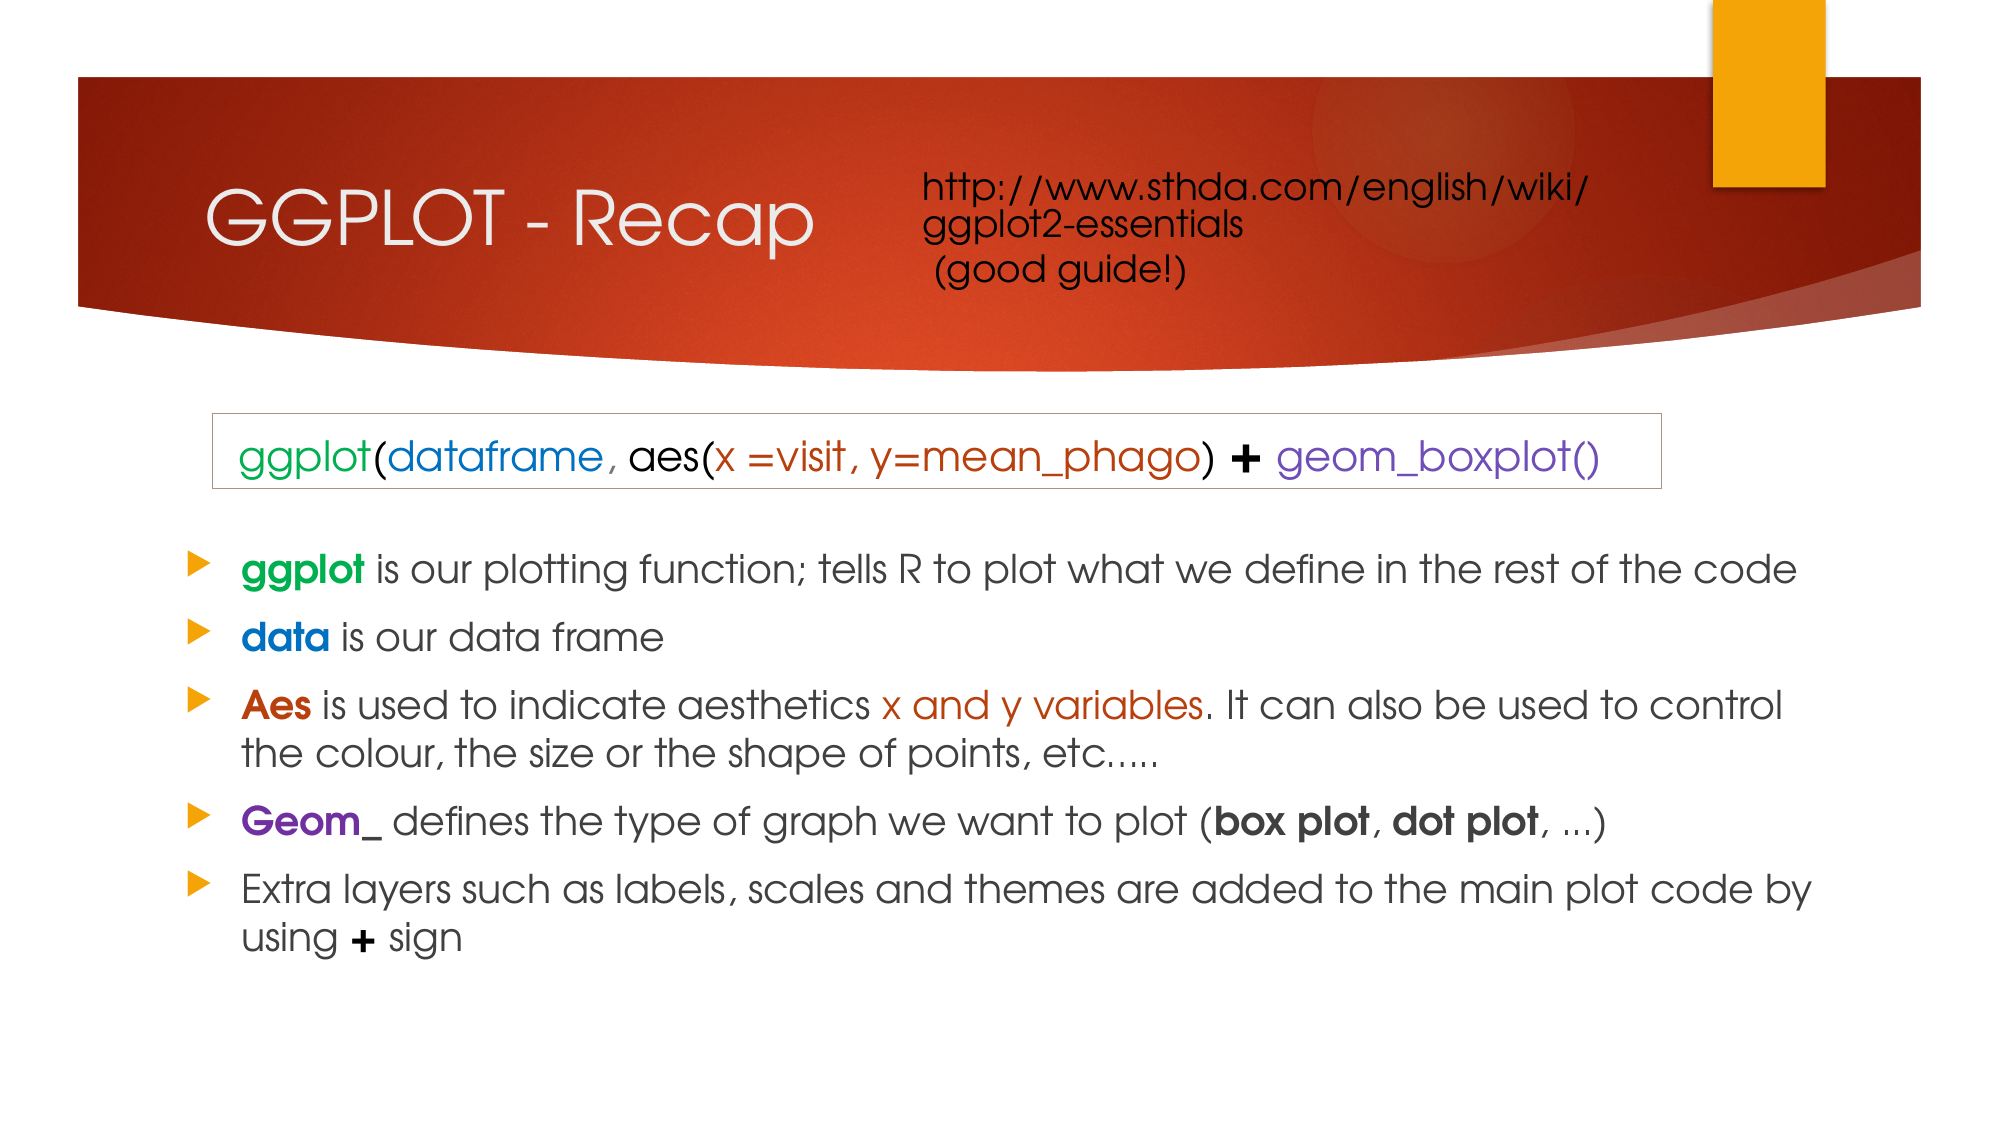

# GGPLOT - Recap
http://www.sthda.com/english/wiki/ggplot2-essentials (good guide!)

ggplot is our plotting function; tells R to plot what we define in the rest of the code
data is our data frame
Aes is used to indicate aesthetics x and y variables. It can also be used to control the colour, the size or the shape of points, etc…..
Geom_ defines the type of graph we want to plot (box plot, dot plot, ...)
Extra layers such as labels, scales and themes are added to the main plot code by using + sign

 ggplot(dataframe, aes(x =visit, y=mean_phago) + geom_boxplot()